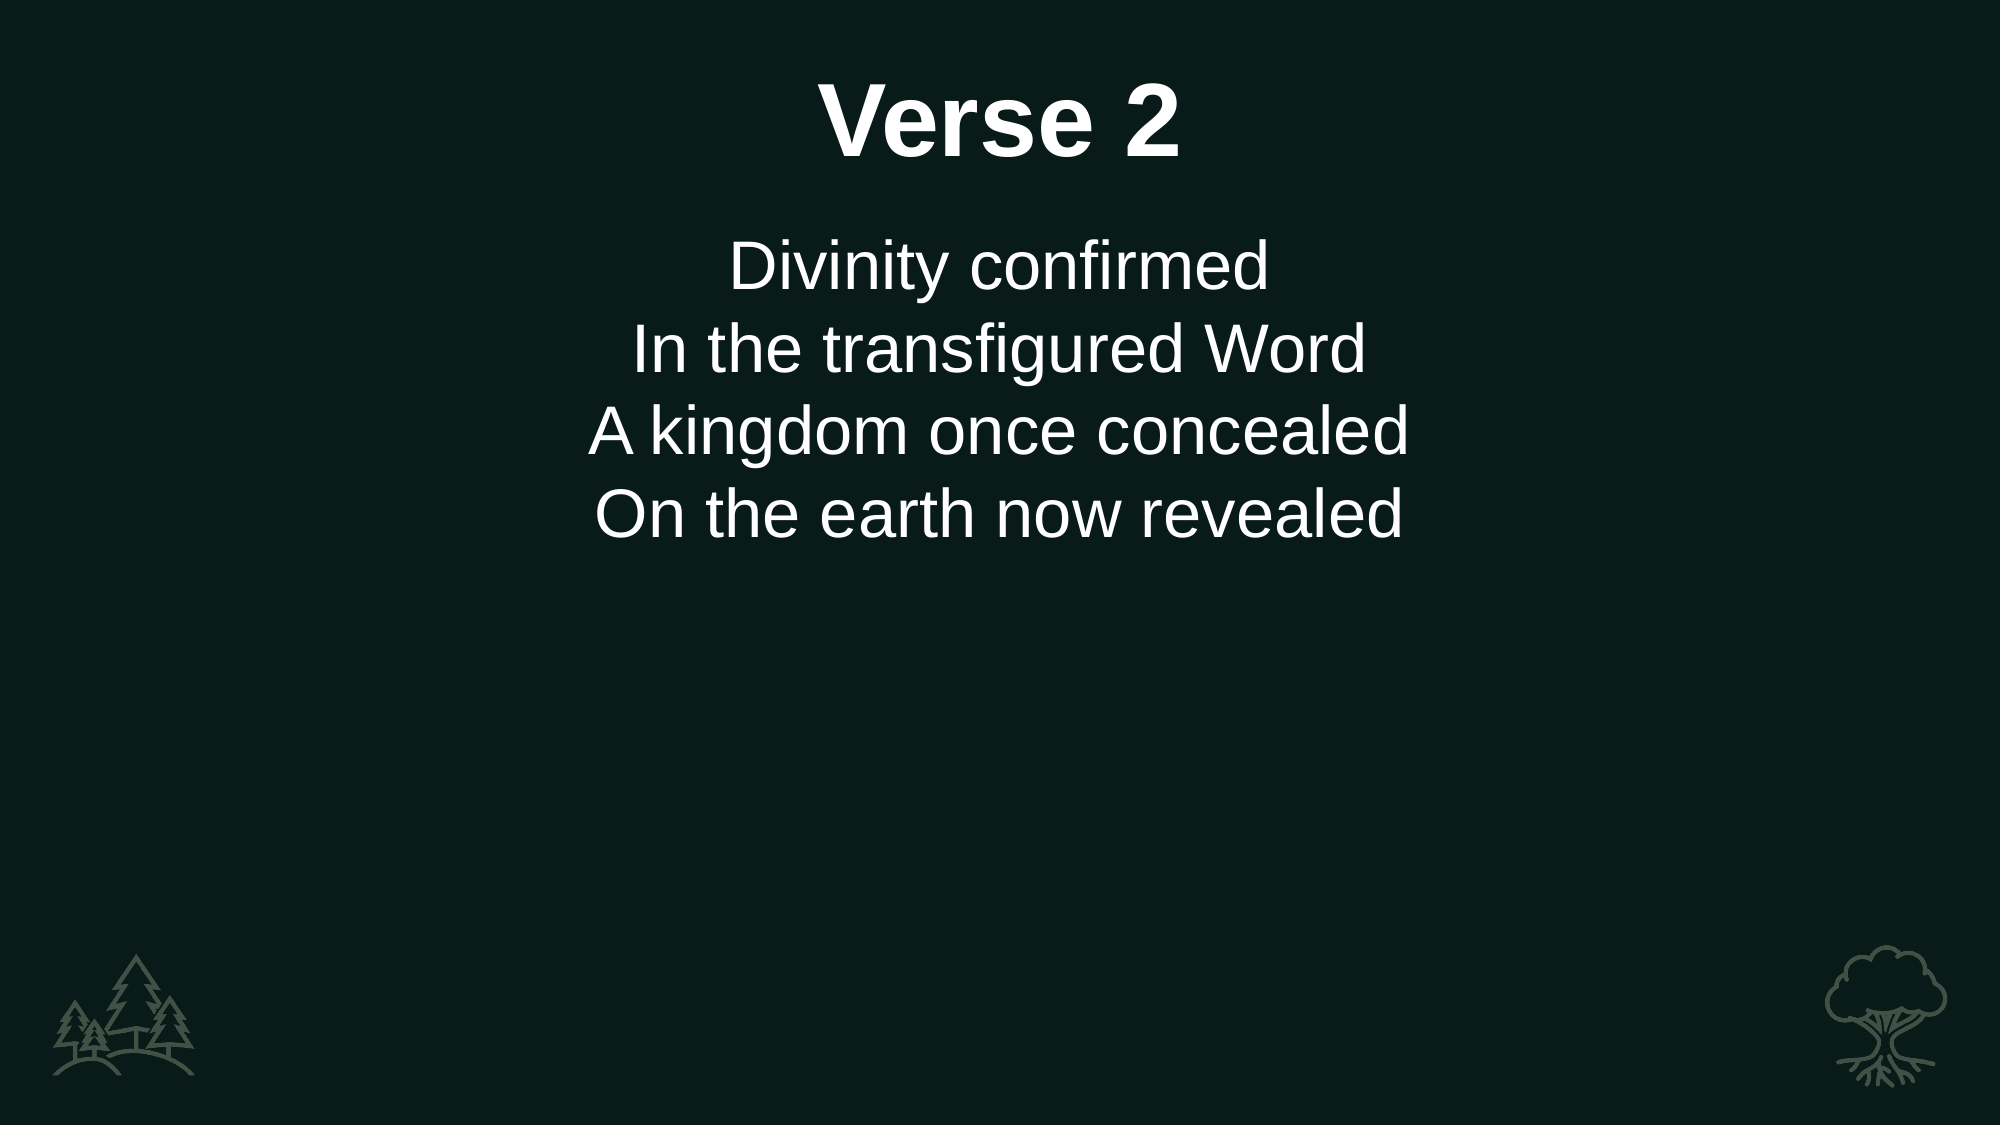

Verse 2
Divinity confirmed
In the transfigured Word
A kingdom once concealed
On the earth now revealed